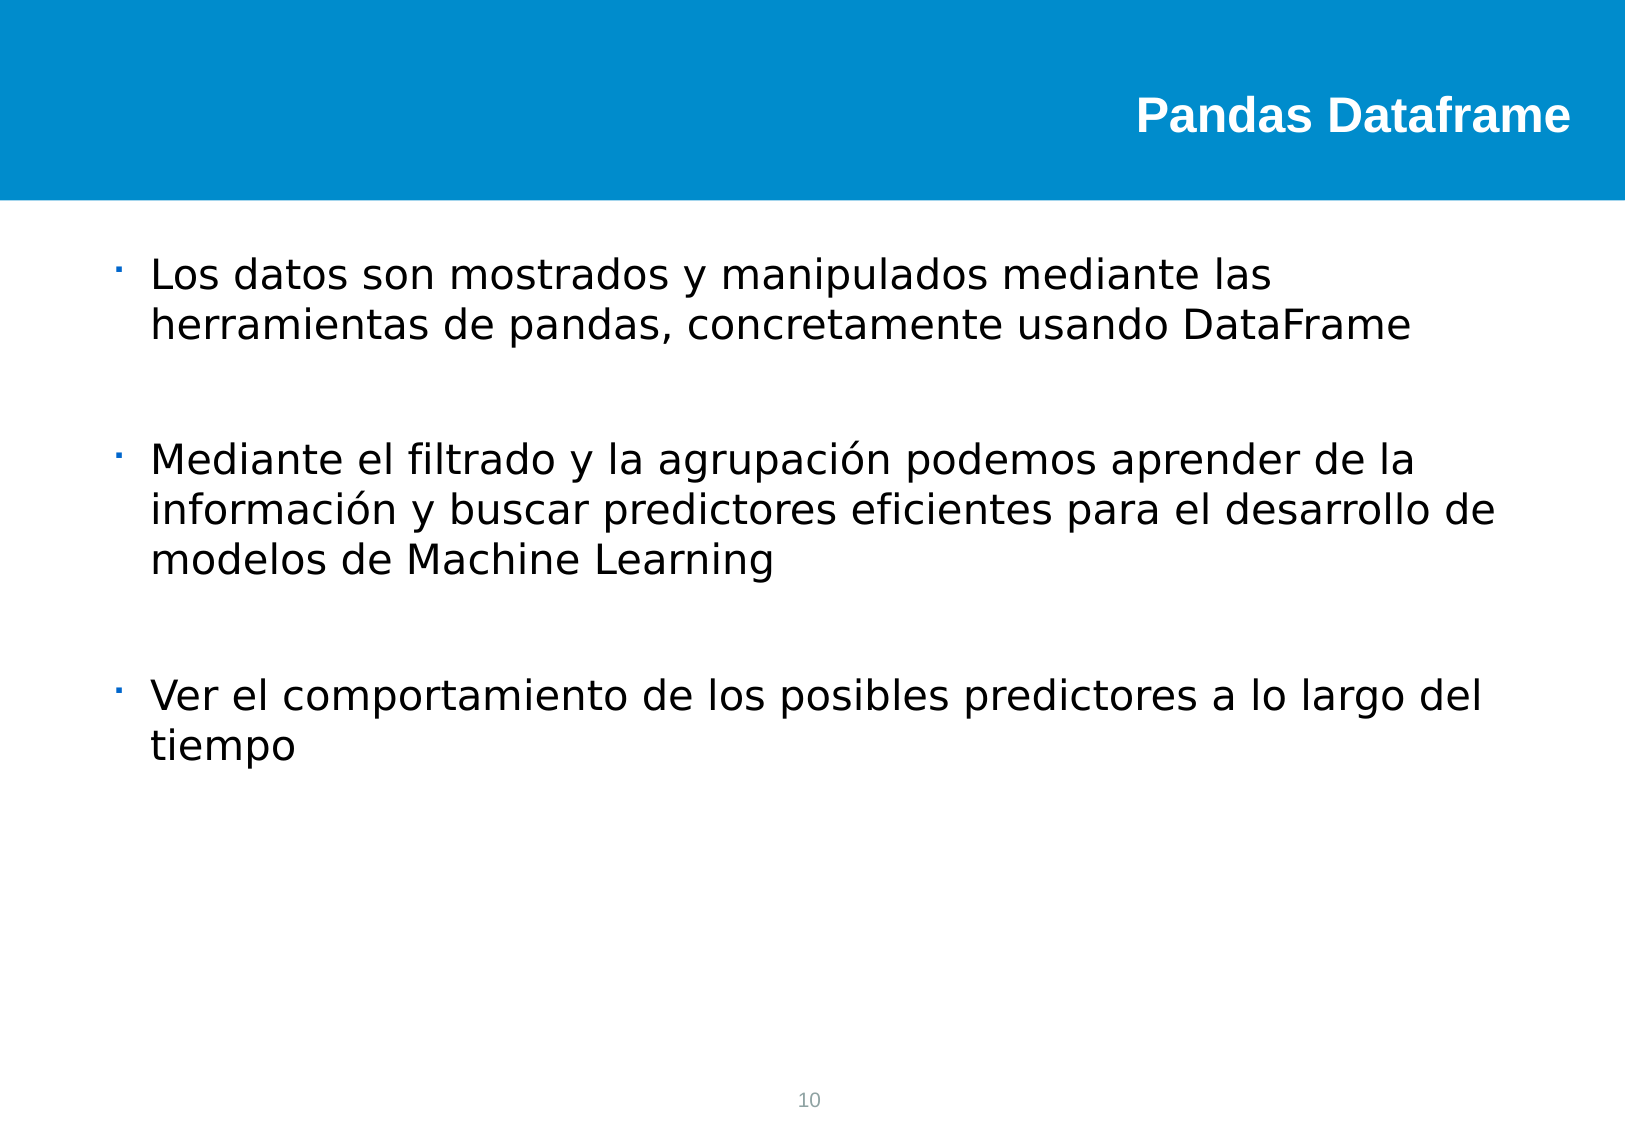

Pandas Dataframe
Los datos son mostrados y manipulados mediante las herramientas de pandas, concretamente usando DataFrame

Mediante el filtrado y la agrupación podemos aprender de la información y buscar predictores eficientes para el desarrollo de modelos de Machine Learning

Ver el comportamiento de los posibles predictores a lo largo del tiempo